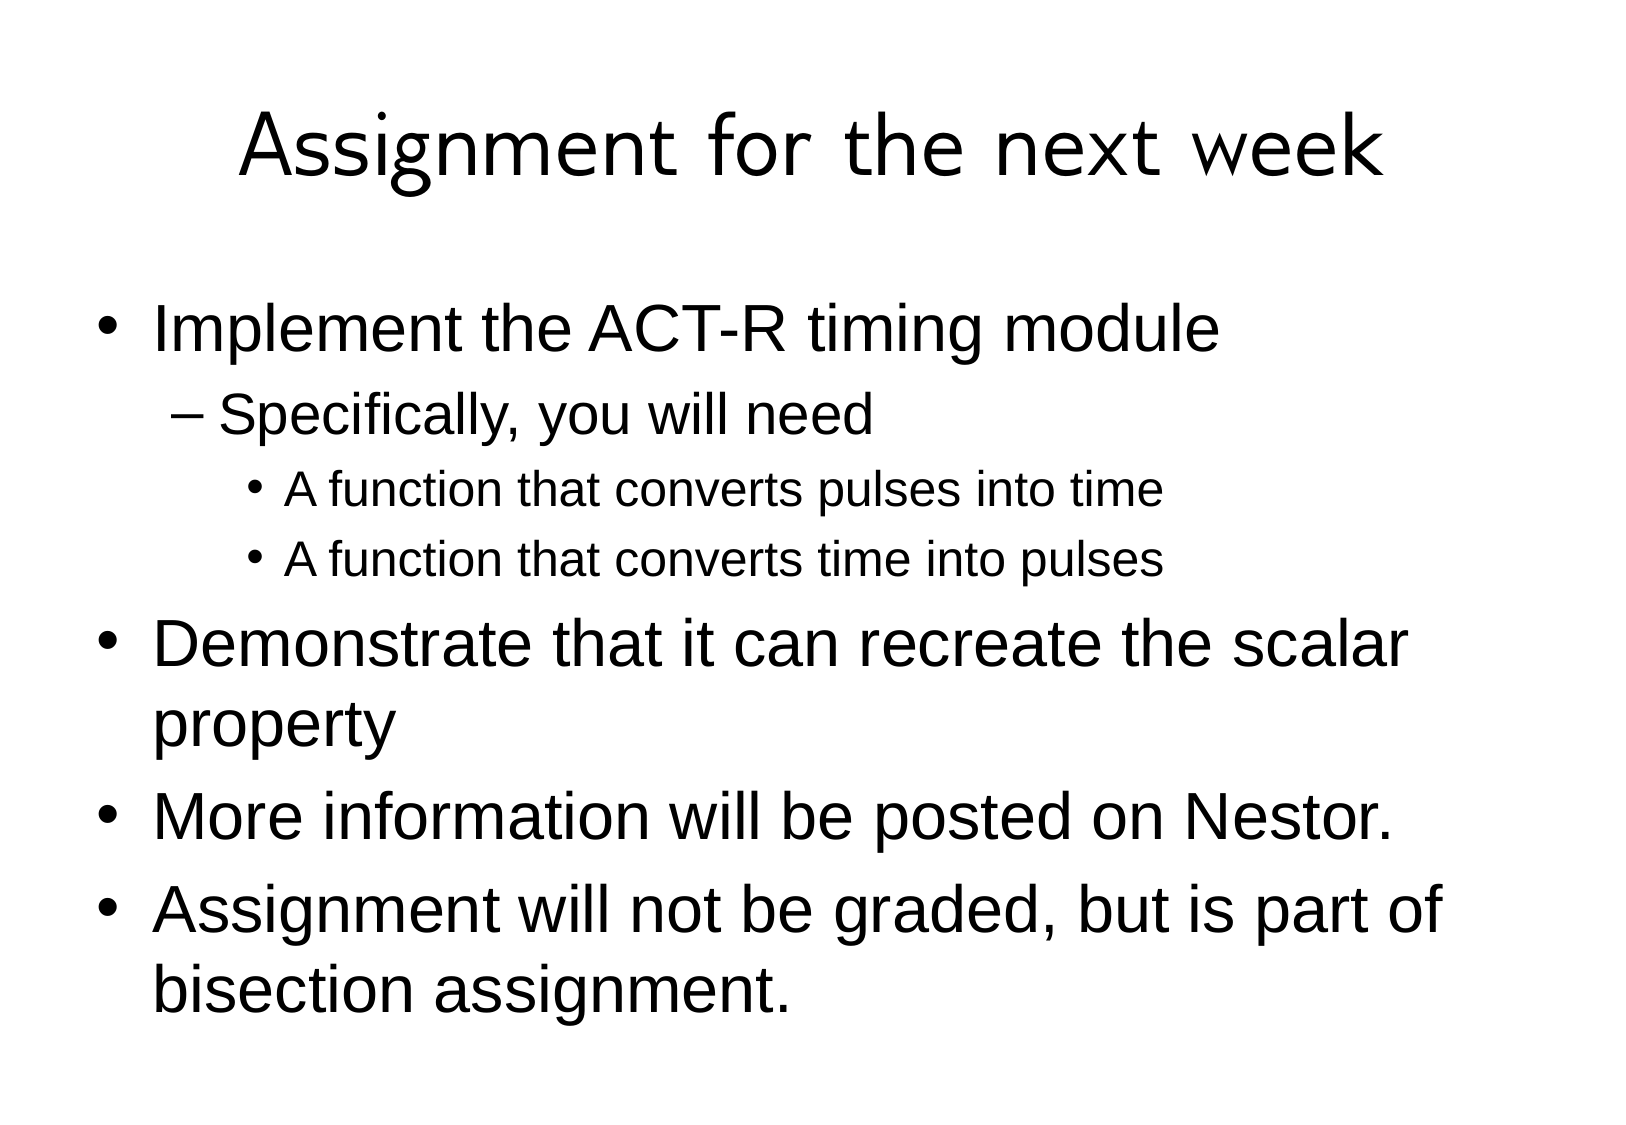

# Assignment for the next week
Implement the ACT-R timing module
Specifically, you will need
A function that converts pulses into time
A function that converts time into pulses
Demonstrate that it can recreate the scalar property
More information will be posted on Nestor.
Assignment will not be graded, but is part of bisection assignment.